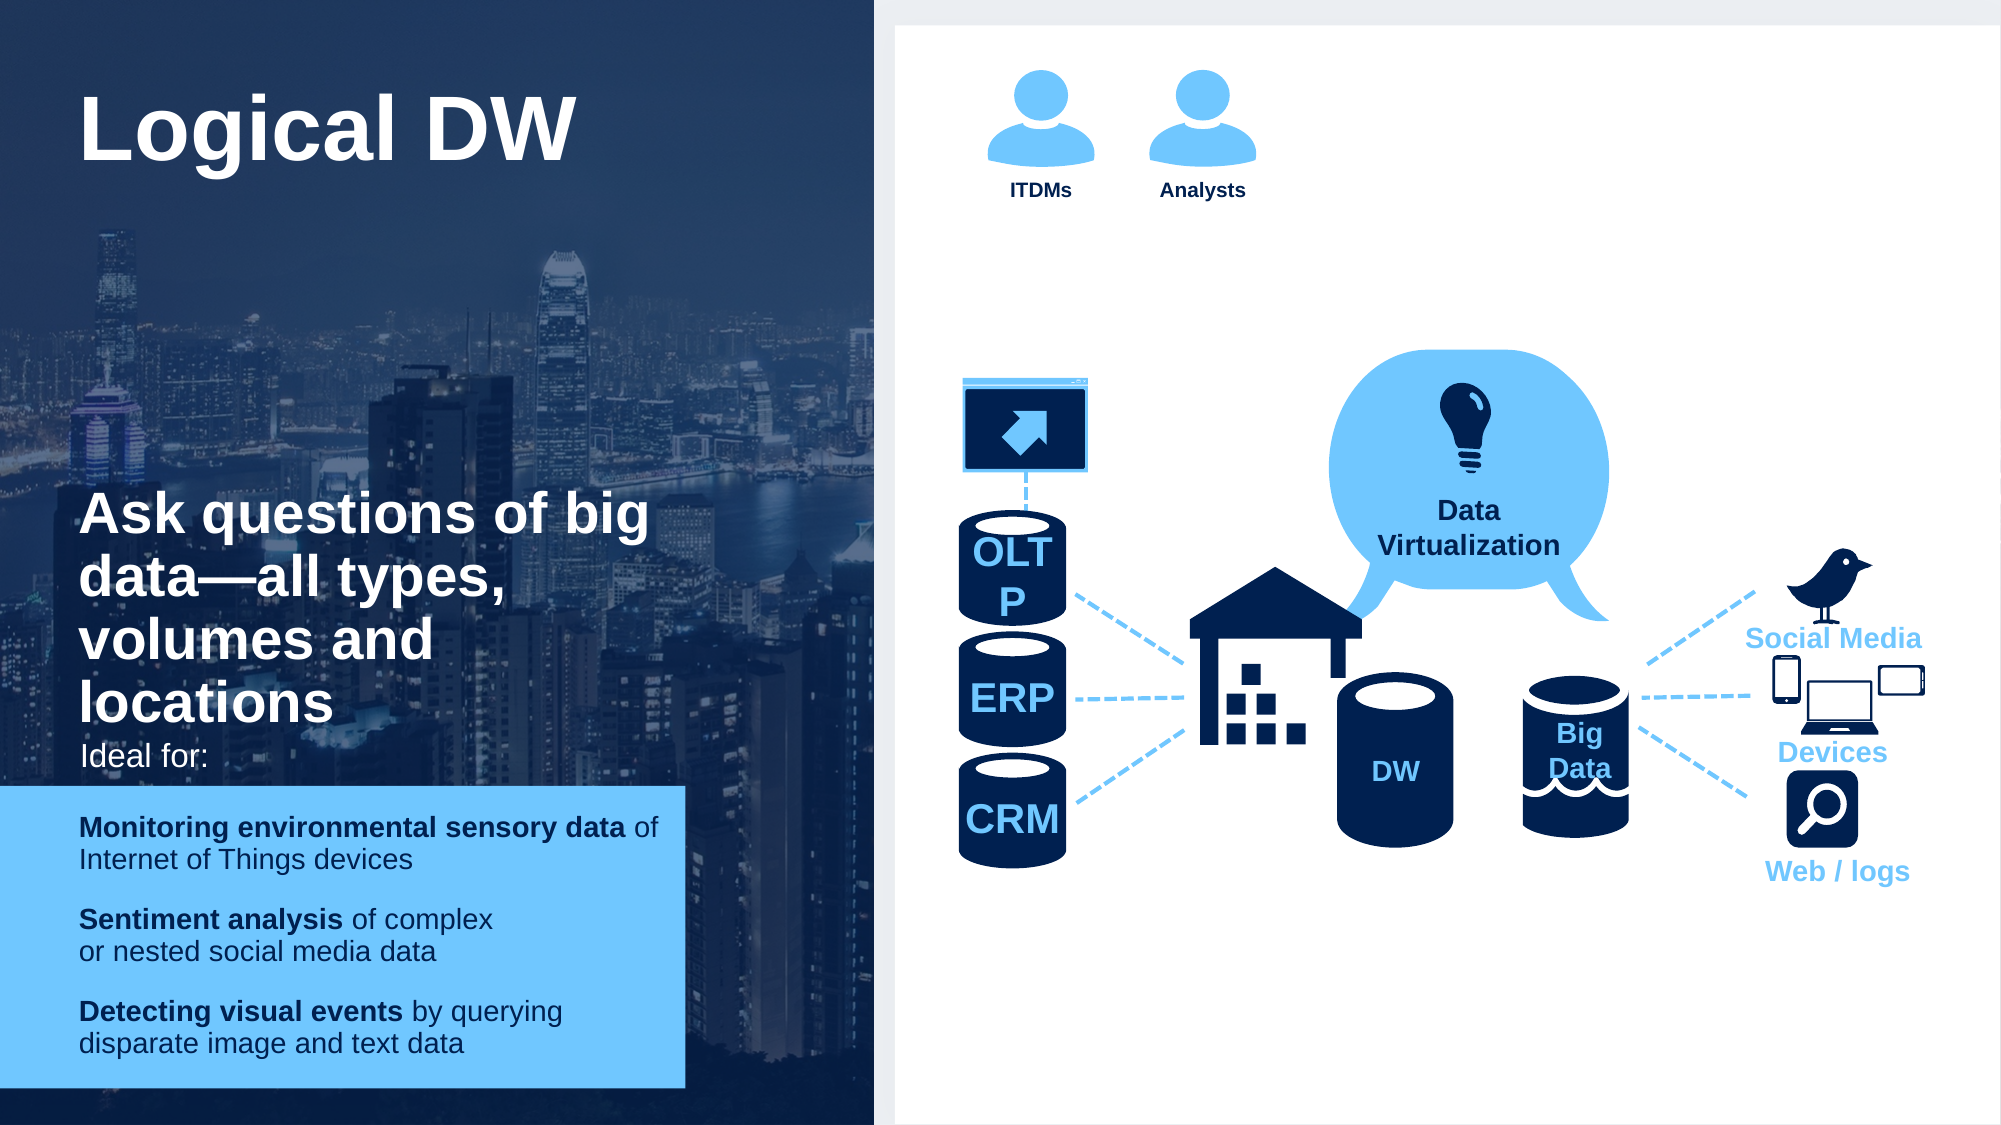

Logical DW

Analysts

ITDMs
Data Virtualization

HISTORICAL

Ask questions of big data—all types, volumes and locations

OLTP

DW
Social Media

ERP

Devices
Big Data
Ideal for:

CRM

Monitoring environmental sensory data of Internet of Things devices
Sentiment analysis of complex
or nested social media data
Detecting visual events by querying disparate image and text data
Web / logs